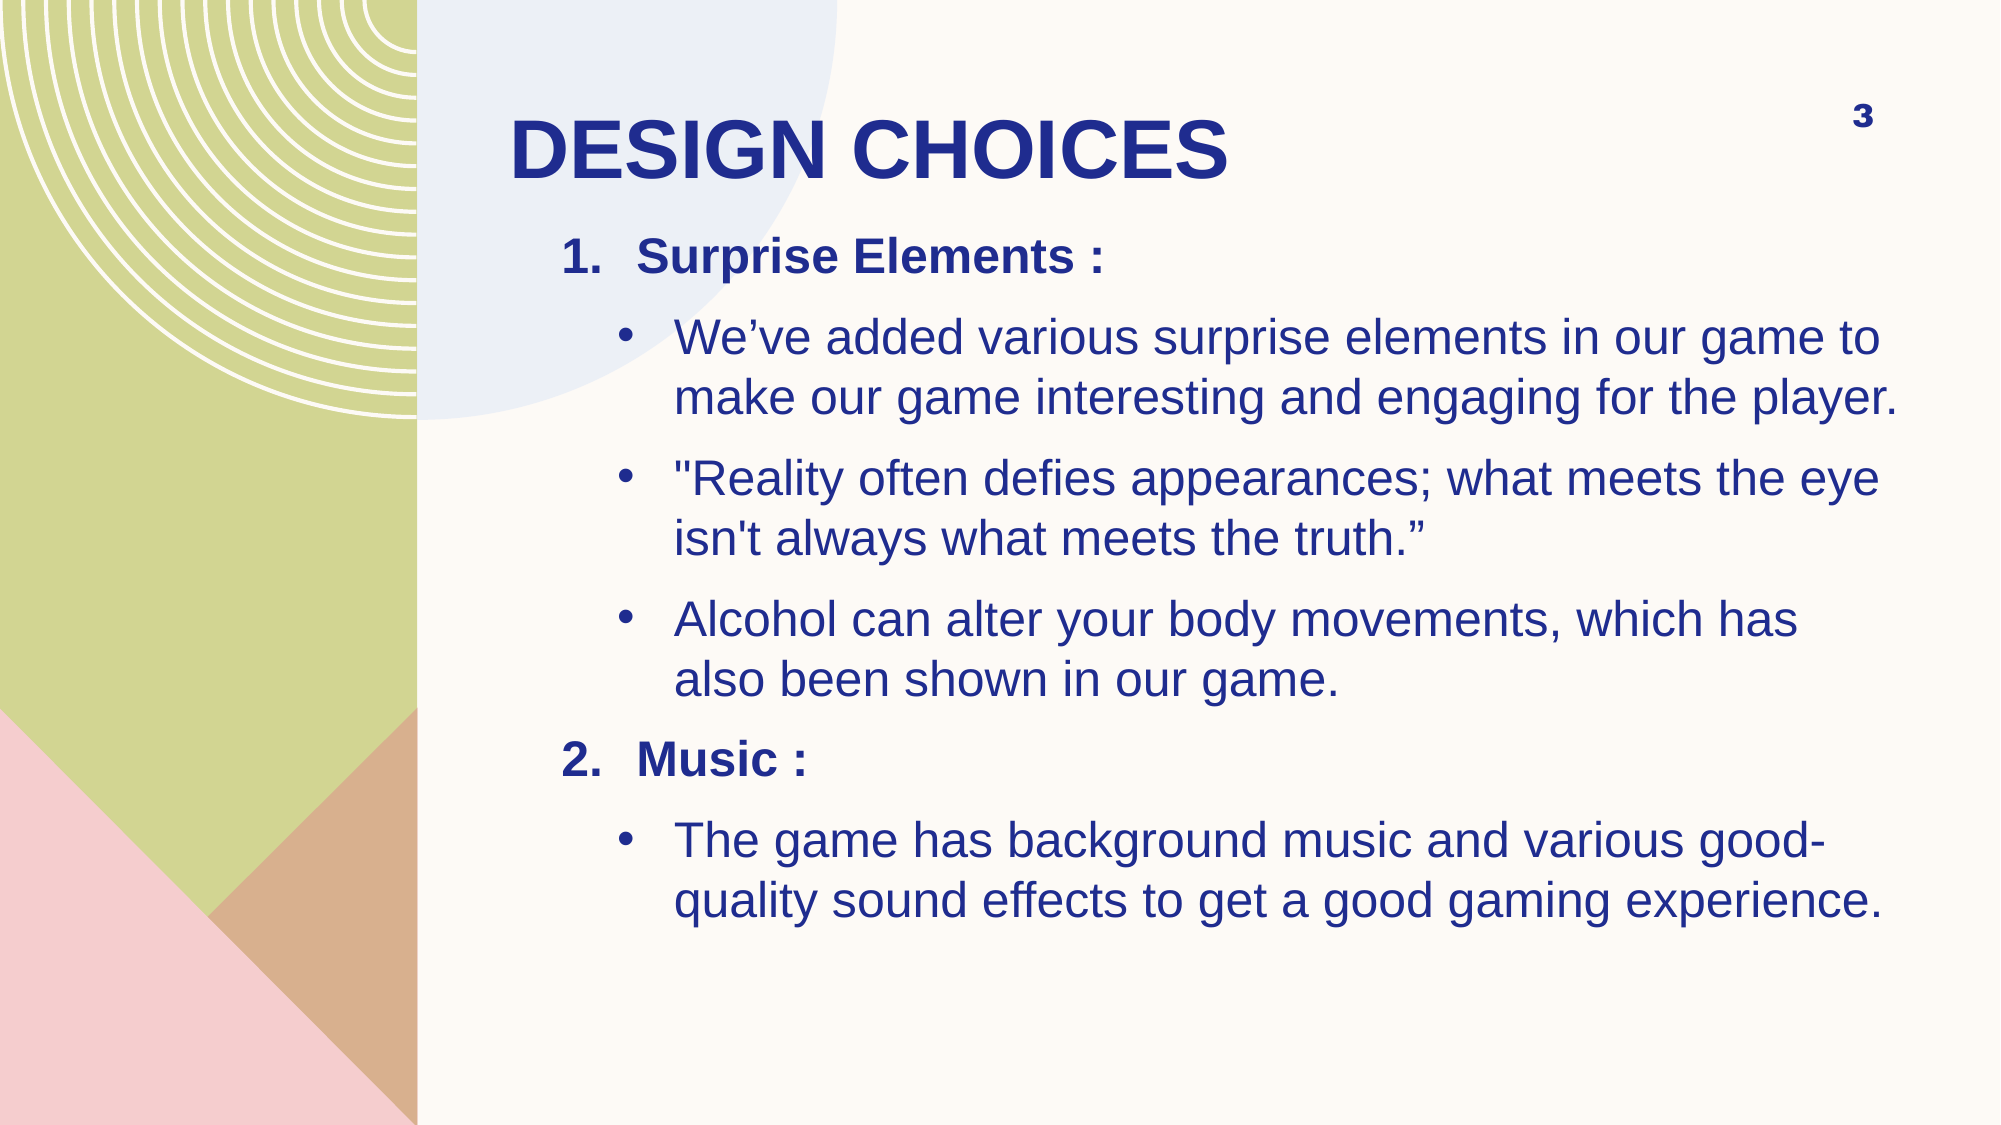

# DESIGN CHOICES
3
Surprise Elements :
We’ve added various surprise elements in our game to make our game interesting and engaging for the player.
"Reality often defies appearances; what meets the eye isn't always what meets the truth.”
Alcohol can alter your body movements, which has also been shown in our game.
Music :
The game has background music and various good-quality sound effects to get a good gaming experience.